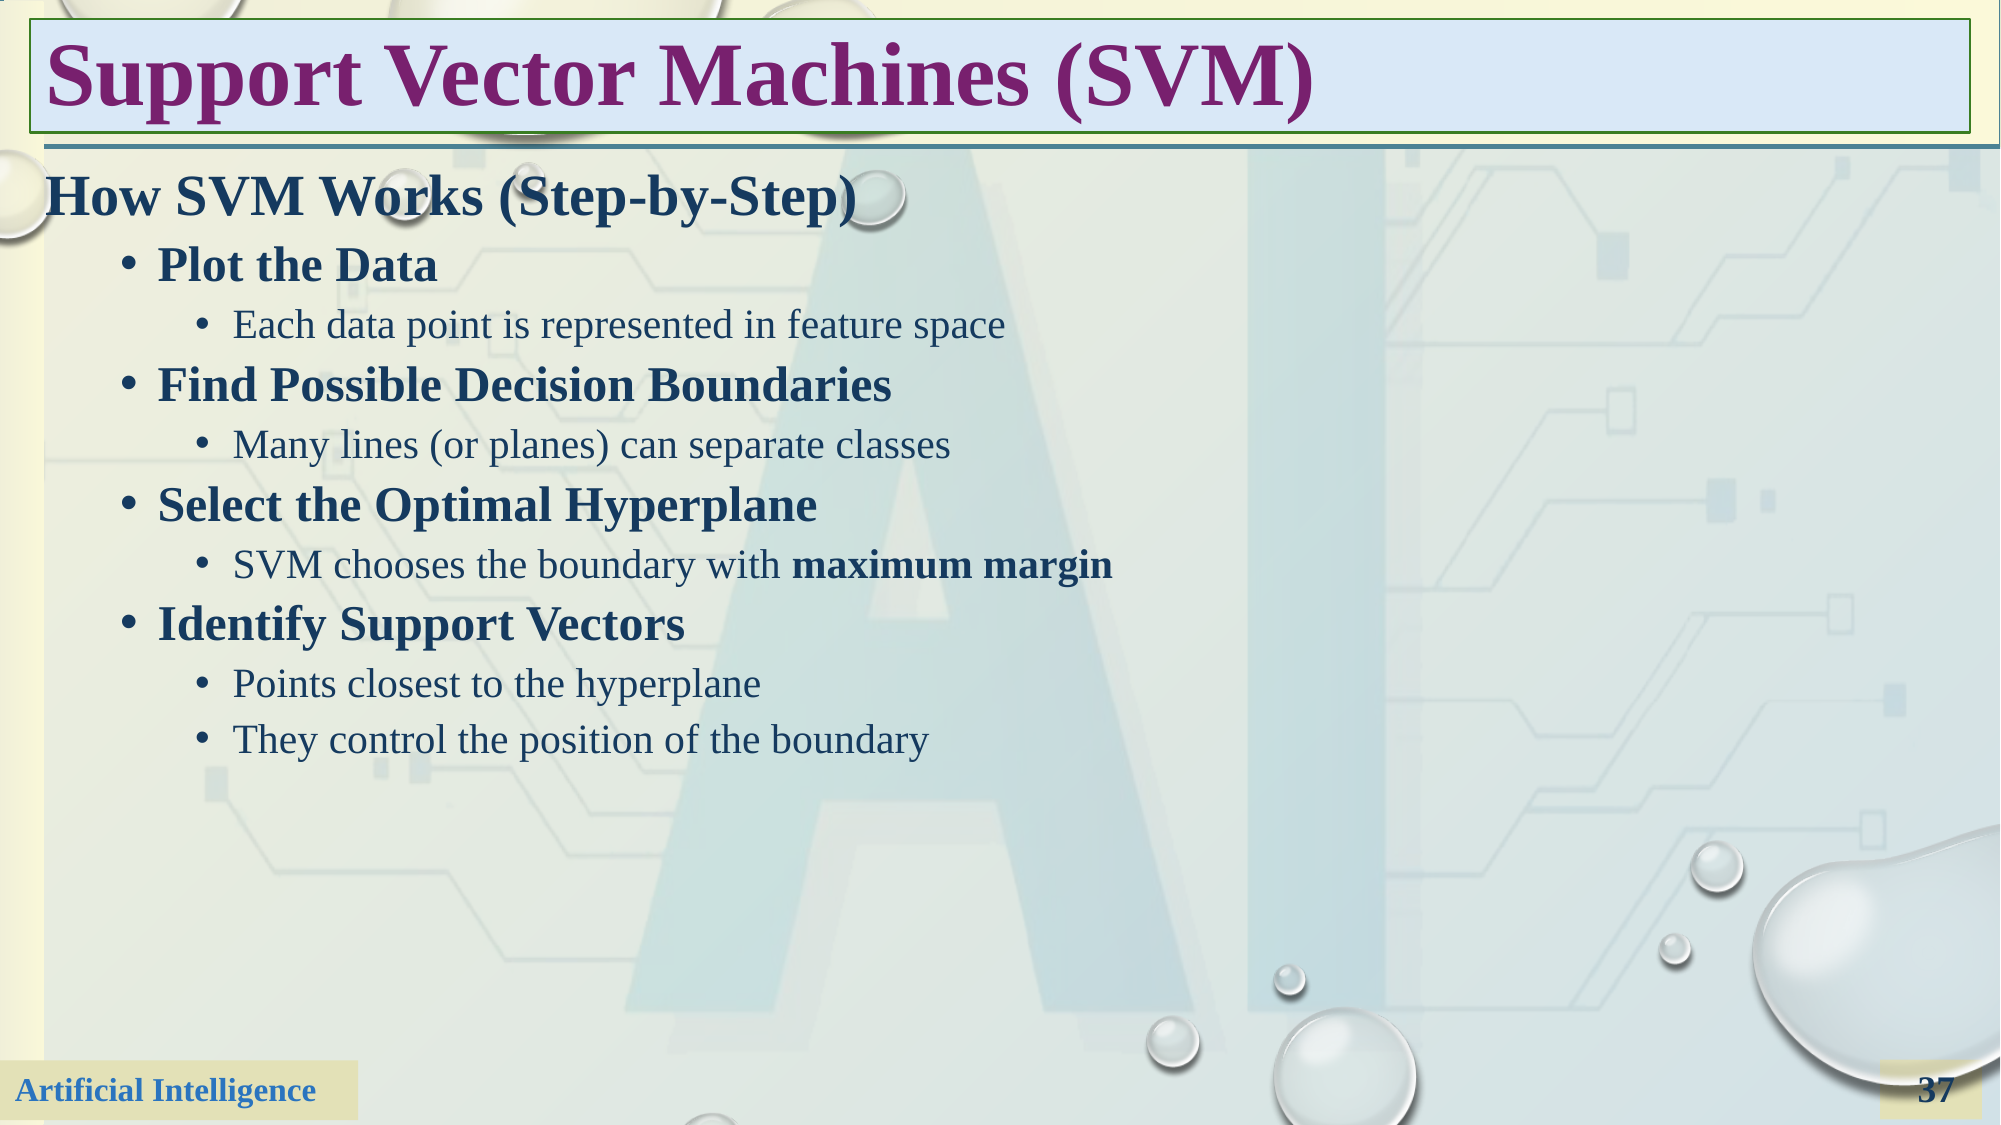

# Support Vector Machines (SVM)
How SVM Works (Step-by-Step)
Plot the Data
Each data point is represented in feature space
Find Possible Decision Boundaries
Many lines (or planes) can separate classes
Select the Optimal Hyperplane
SVM chooses the boundary with maximum margin
Identify Support Vectors
Points closest to the hyperplane
They control the position of the boundary

37